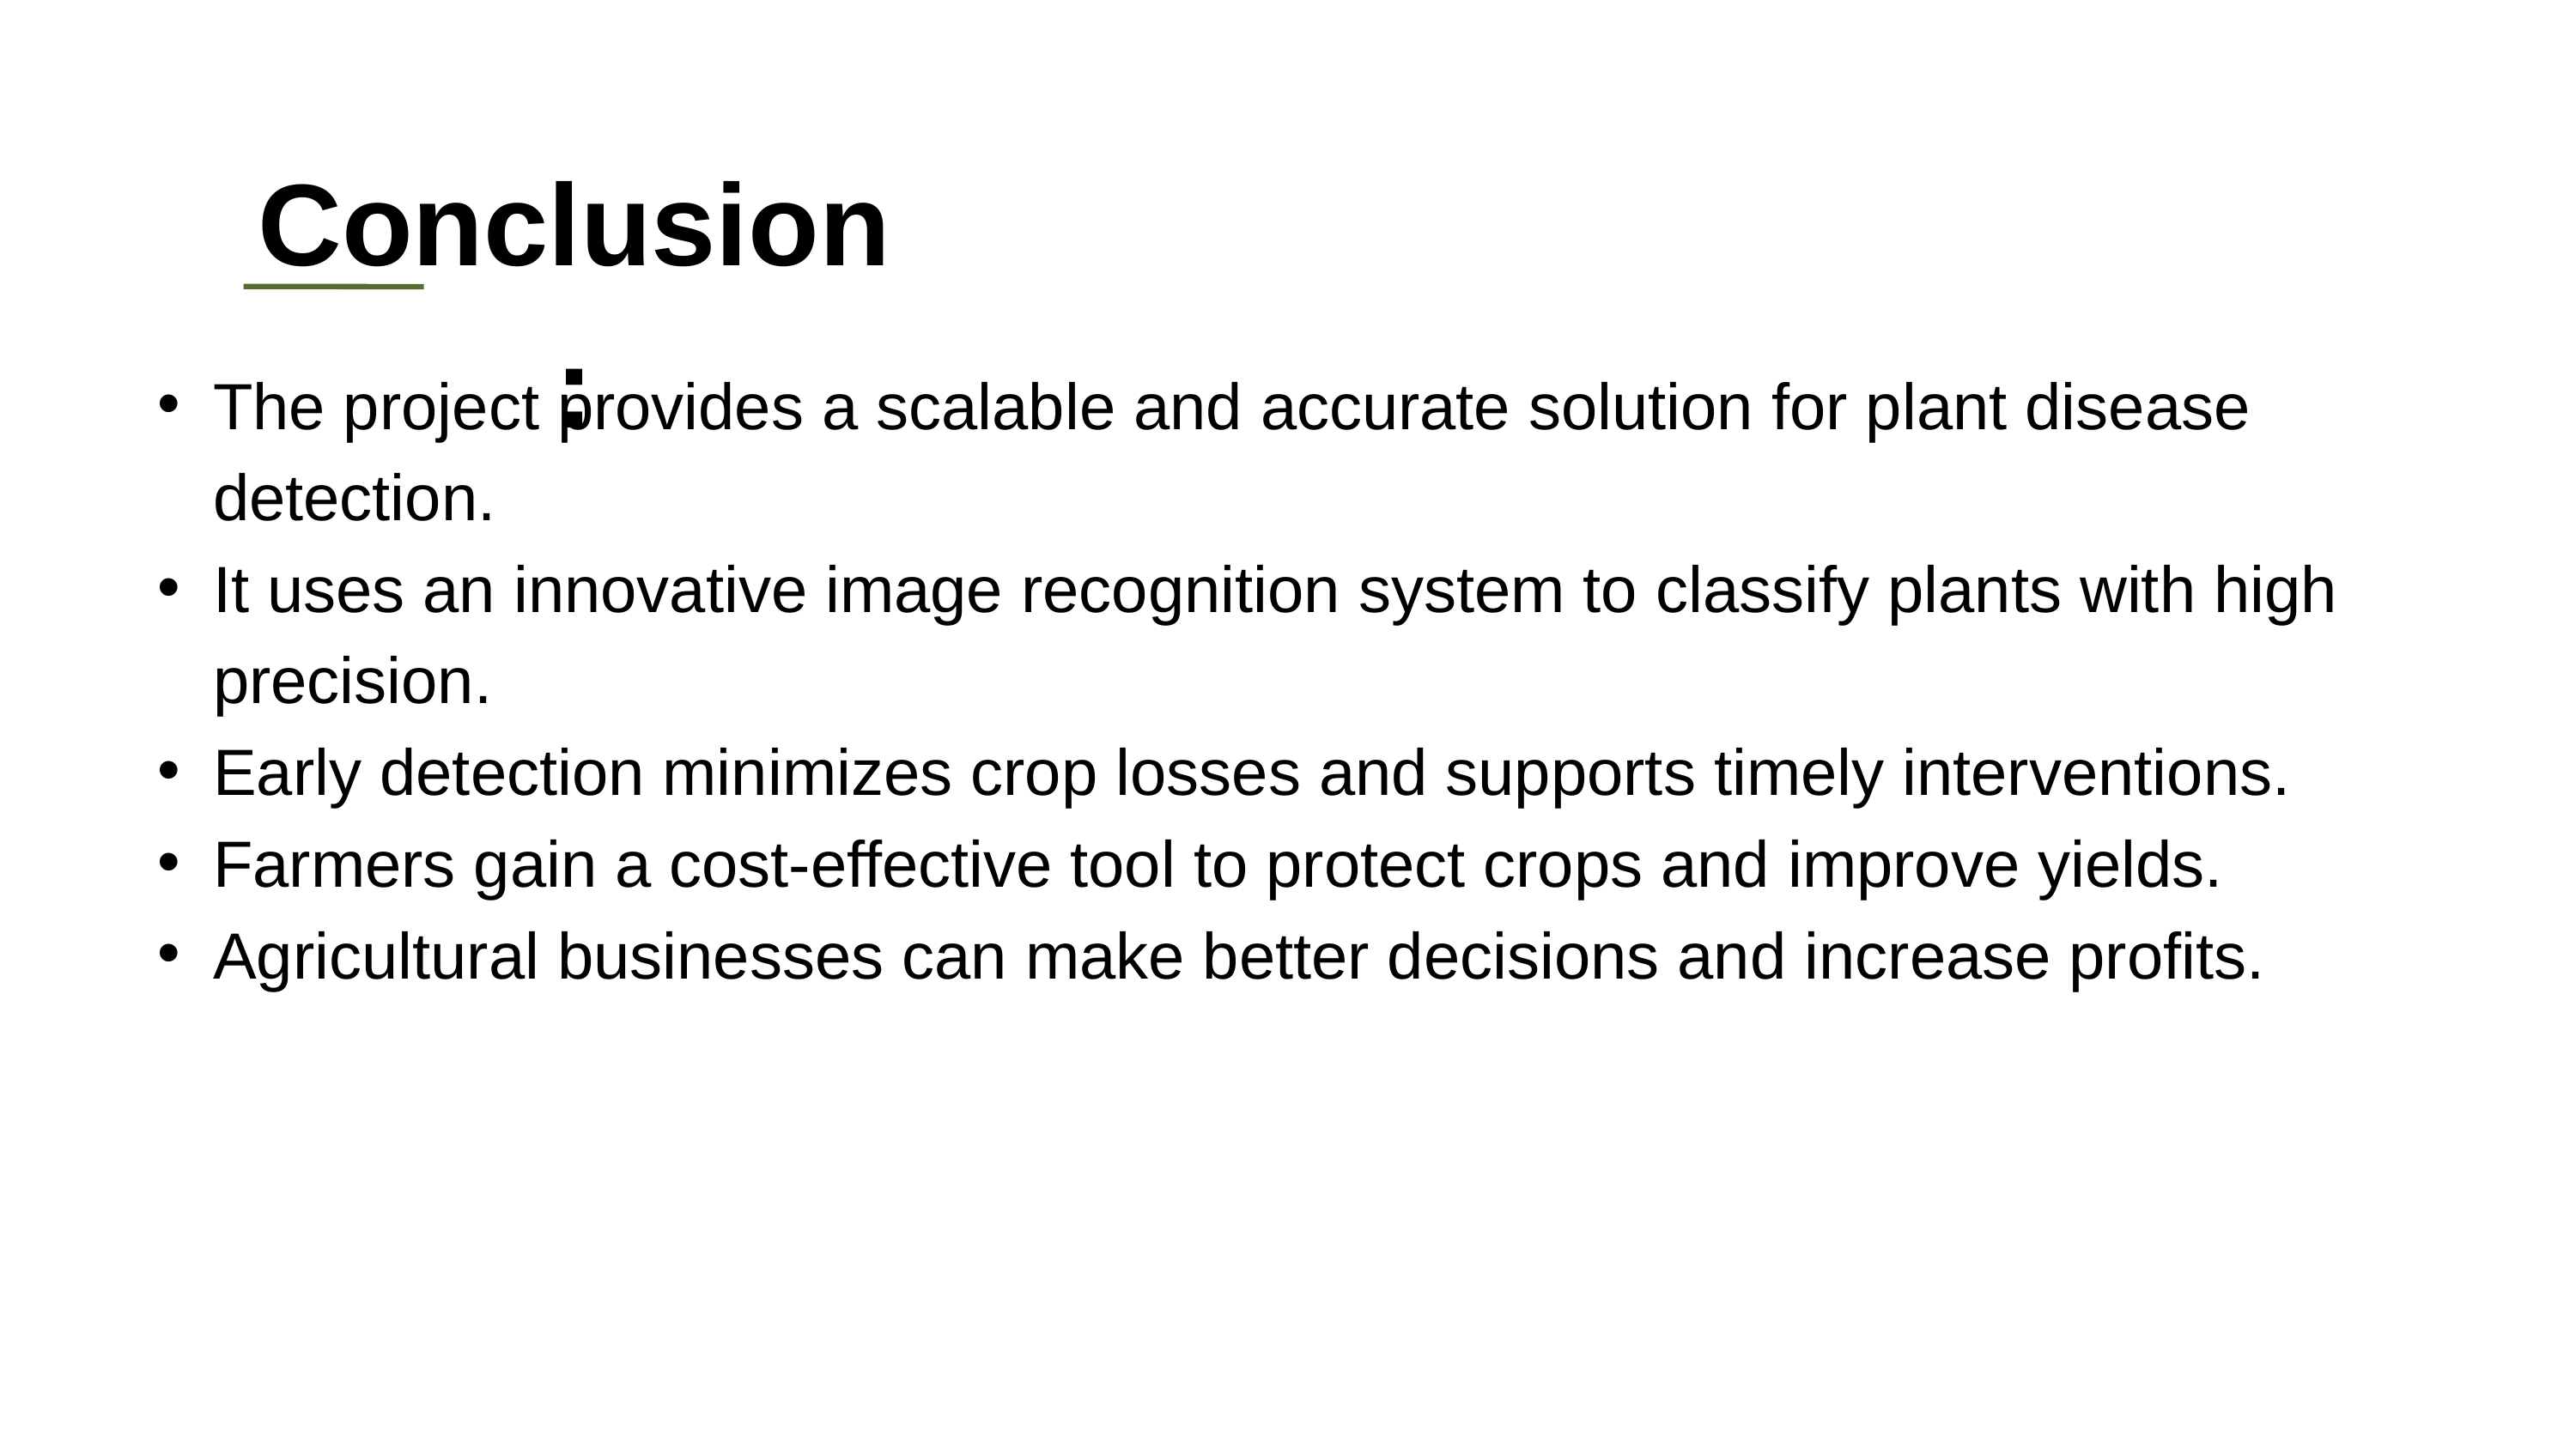

Conclusion:

The project provides a scalable and accurate solution for plant disease detection.
It uses an innovative image recognition system to classify plants with high precision.
Early detection minimizes crop losses and supports timely interventions.
Farmers gain a cost-effective tool to protect crops and improve yields.
Agricultural businesses can make better decisions and increase profits.